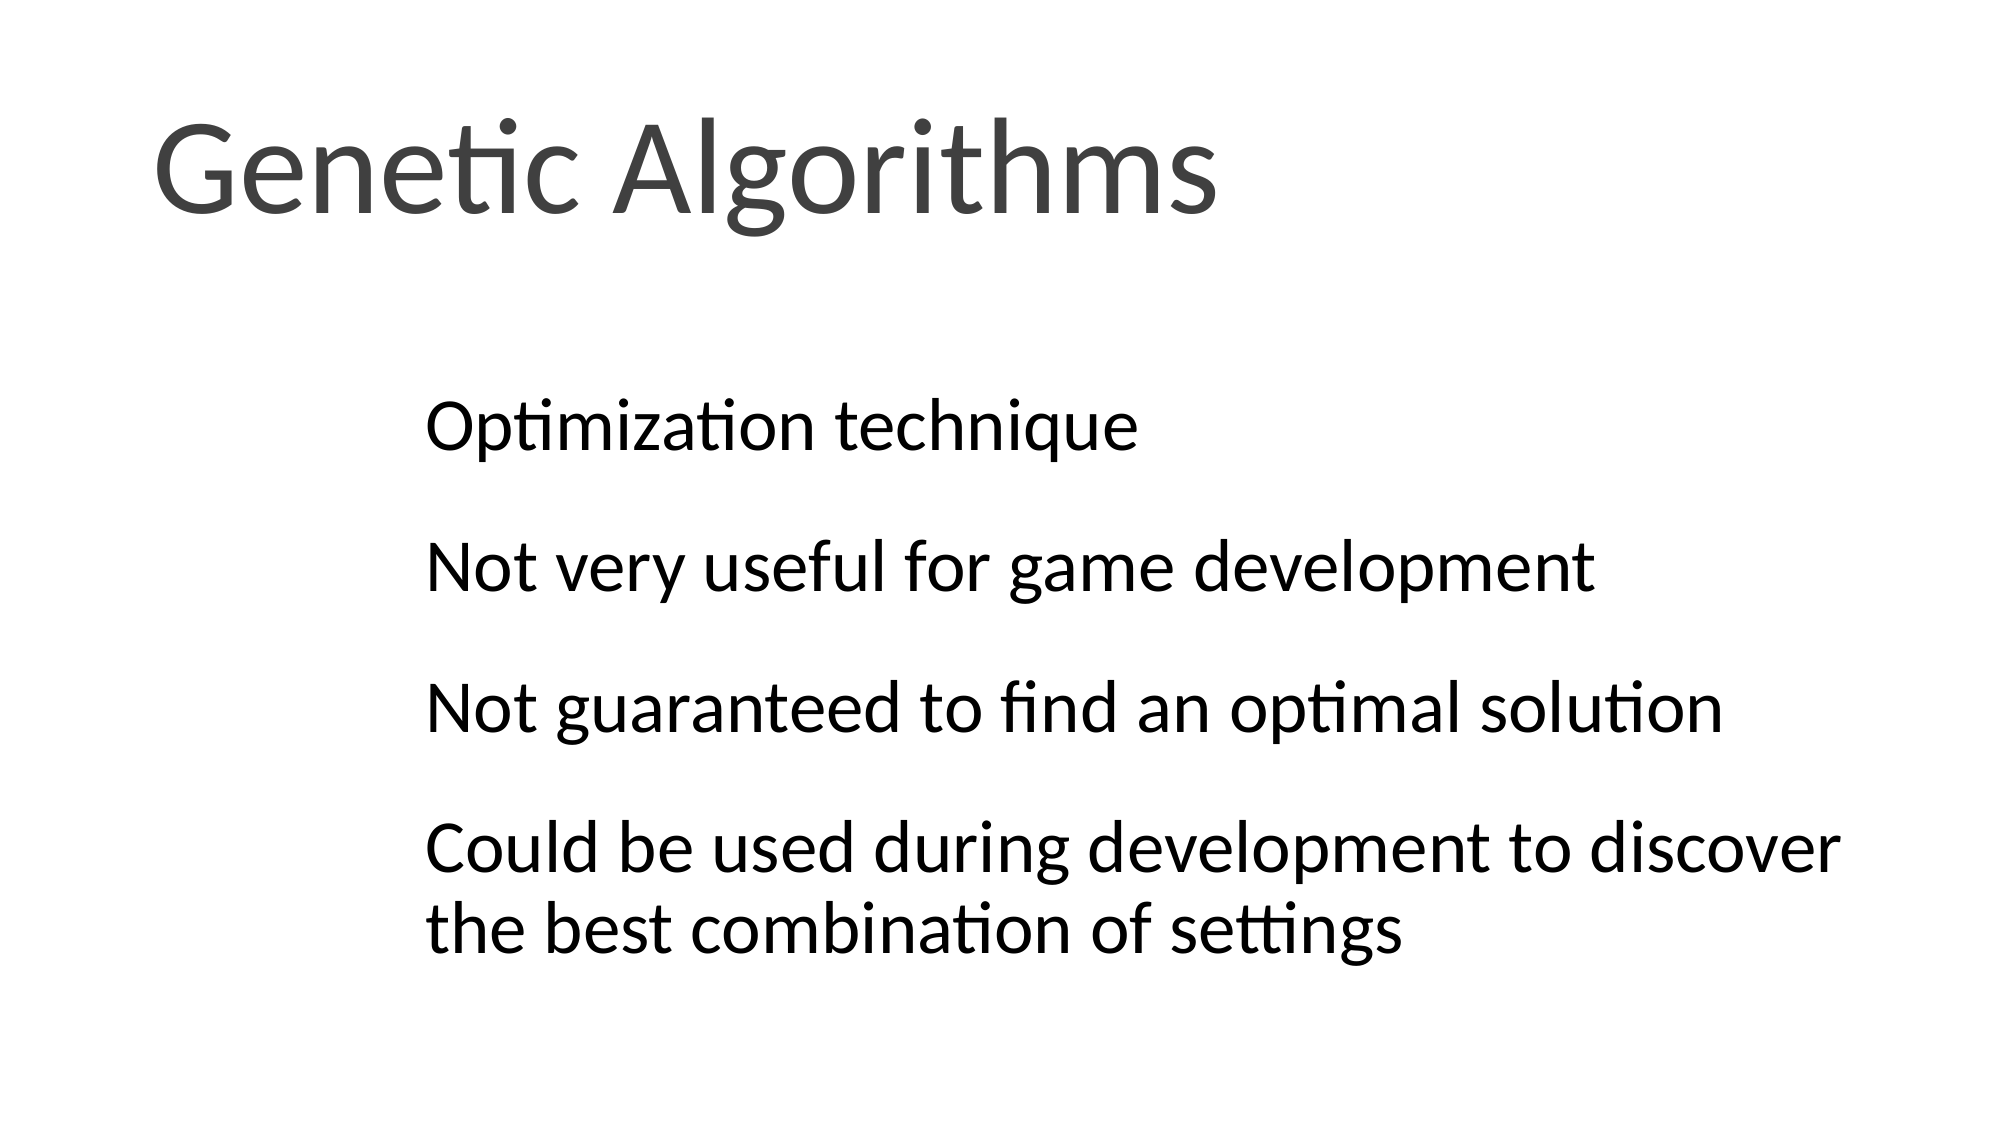

# Genetic Algorithms
Optimization technique

Not very useful for game development

Not guaranteed to find an optimal solution

Could be used during development to discover the best combination of settings